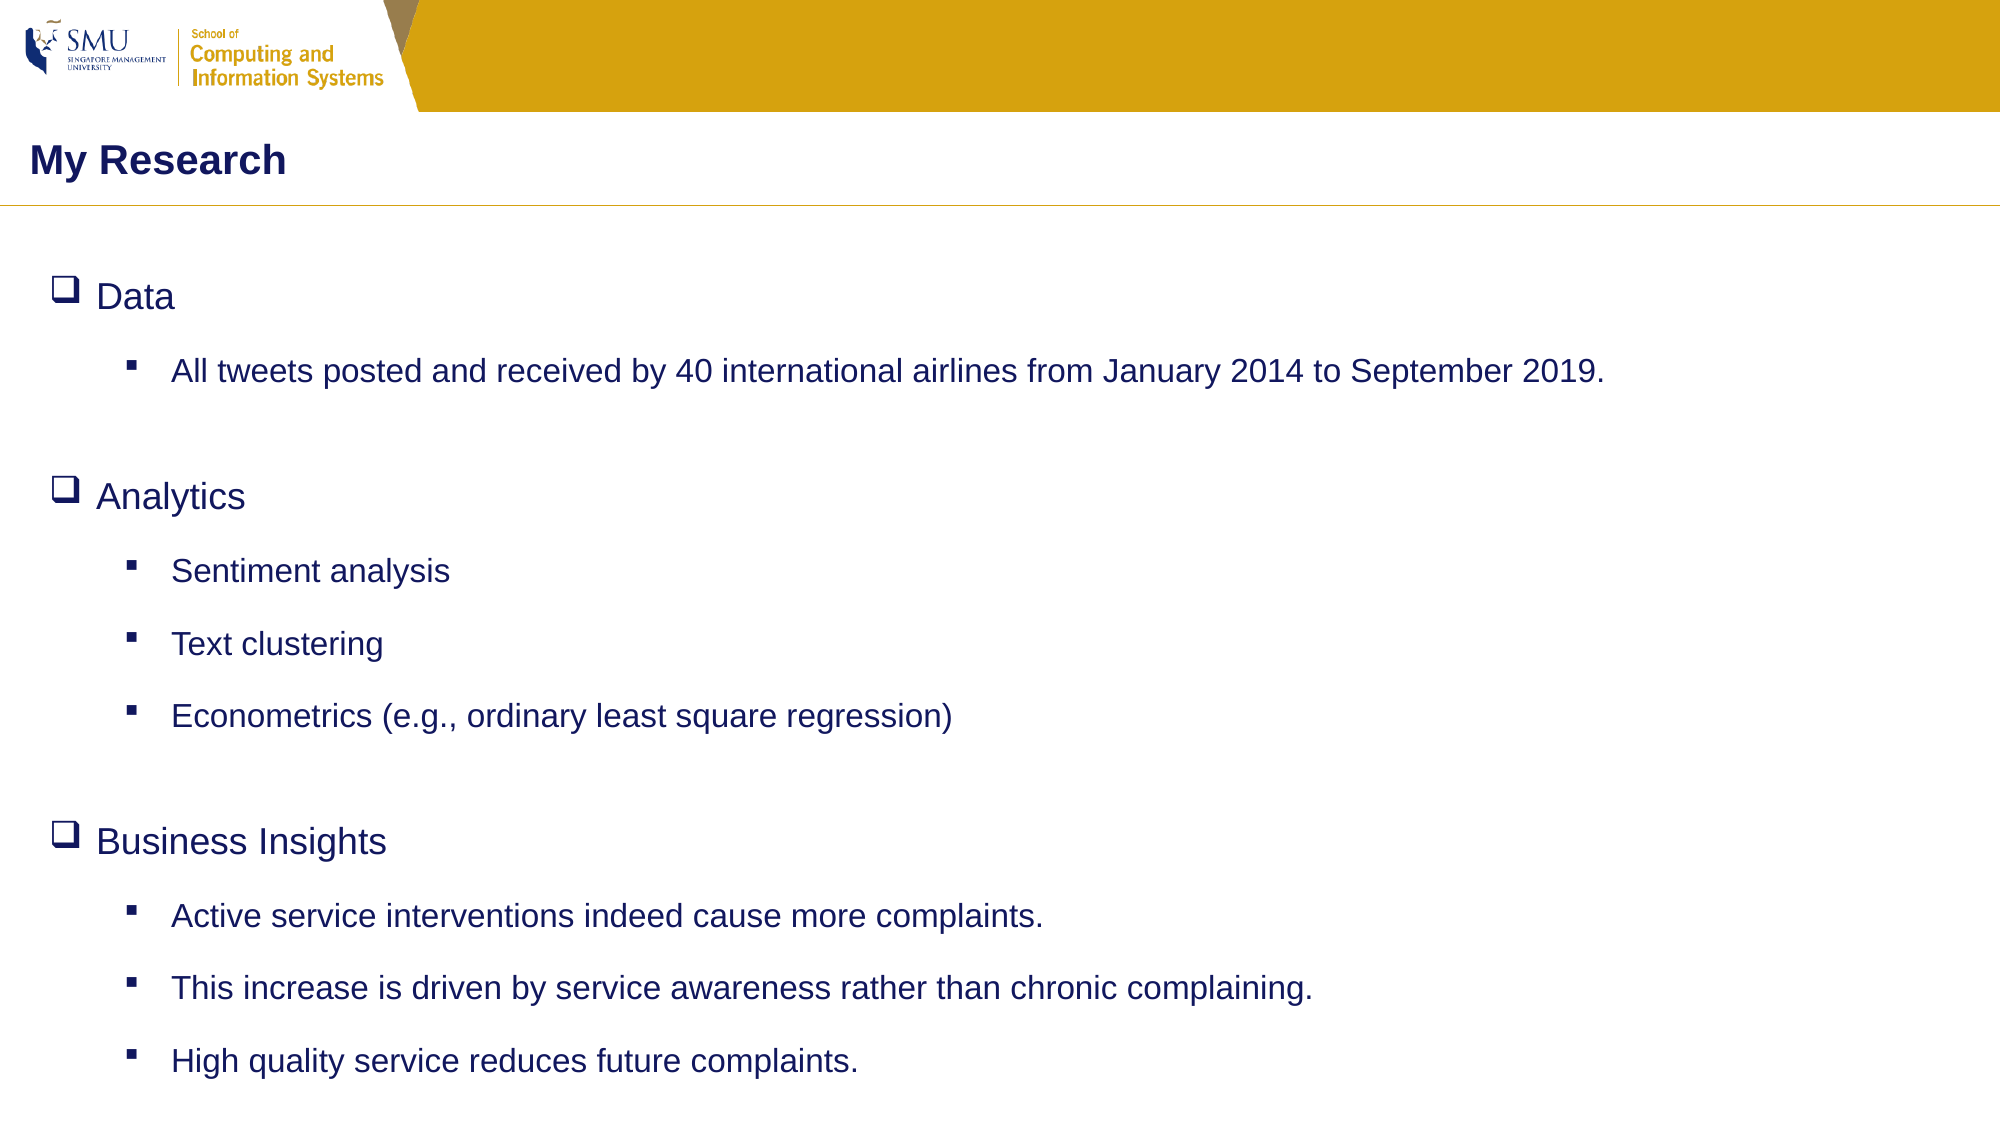

My Research
Data
All tweets posted and received by 40 international airlines from January 2014 to September 2019.

Analytics
Sentiment analysis
Text clustering
Econometrics (e.g., ordinary least square regression)

Business Insights
Active service interventions indeed cause more complaints.
This increase is driven by service awareness rather than chronic complaining.
High quality service reduces future complaints.